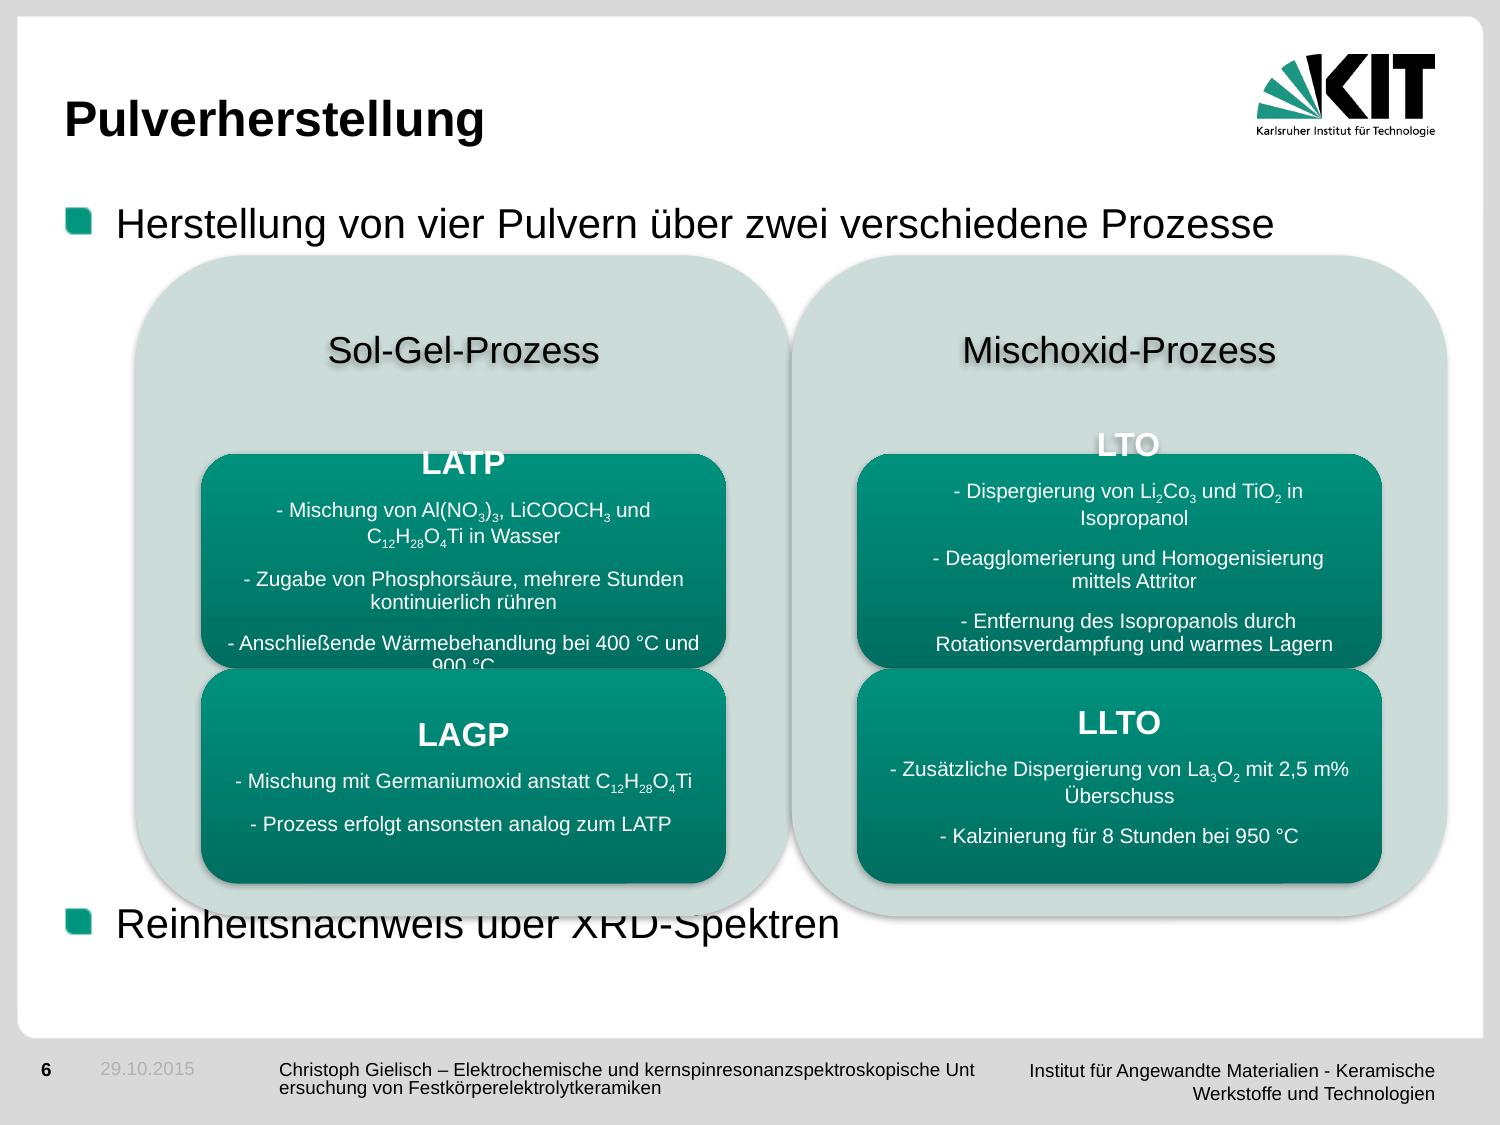

# Pulverherstellung
Herstellung von vier Pulvern über zwei verschiedene Prozesse

Reinheitsnachweis über XRD-Spektren

Sol-Gel-Prozess
LATP
- Mischung von Al(NO3)3, LiCOOCH3 und C12H28O4Ti in Wasser
- Zugabe von Phosphorsäure, mehrere Stunden kontinuierlich rühren
- Anschließende Wärmebehandlung bei 400 °C und 900 °C
LAGP
- Mischung mit Germaniumoxid anstatt C12H28O4Ti
- Prozess erfolgt ansonsten analog zum LATP
Mischoxid-Prozess
LTO
- Dispergierung von Li2Co3 und TiO2 in Isopropanol
- Deagglomerierung und Homogenisierung mittels Attritor
- Entfernung des Isopropanols durch Rotationsverdampfung und warmes Lagern
- Kalzinierung für 12 Stunden bei 800 °C
LLTO
- Zusätzliche Dispergierung von La3O2 mit 2,5 m% Überschuss
- Kalzinierung für 8 Stunden bei 950 °C
29.10.2015
Christoph Gielisch – Elektrochemische und kernspinresonanzspektroskopische Untersuchung von Festkörperelektrolytkeramiken